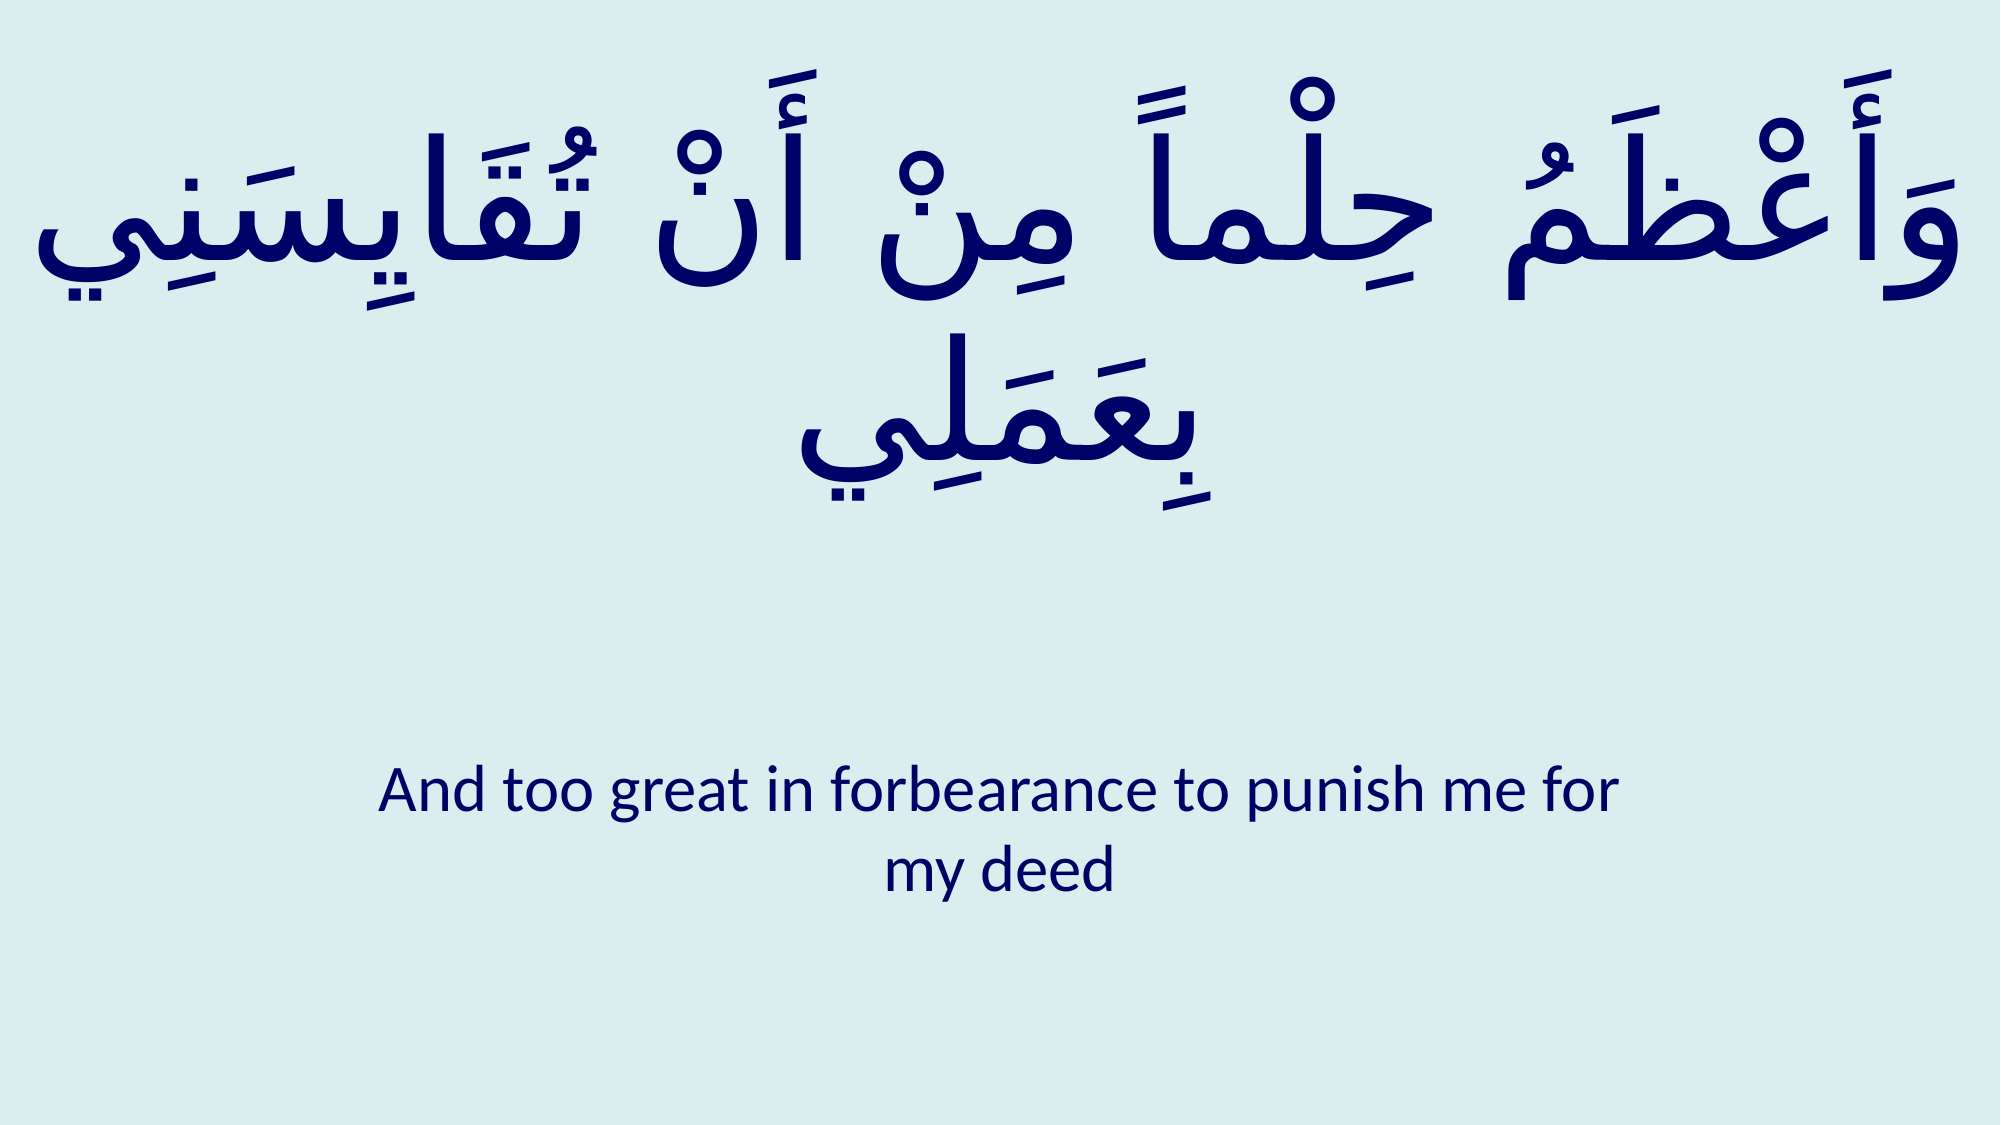

# وَأَعْظَمُ حِلْماً مِنْ أَنْ تُقَايِسَنِي بِعَمَلِي
And too great in forbearance to punish me for my deed